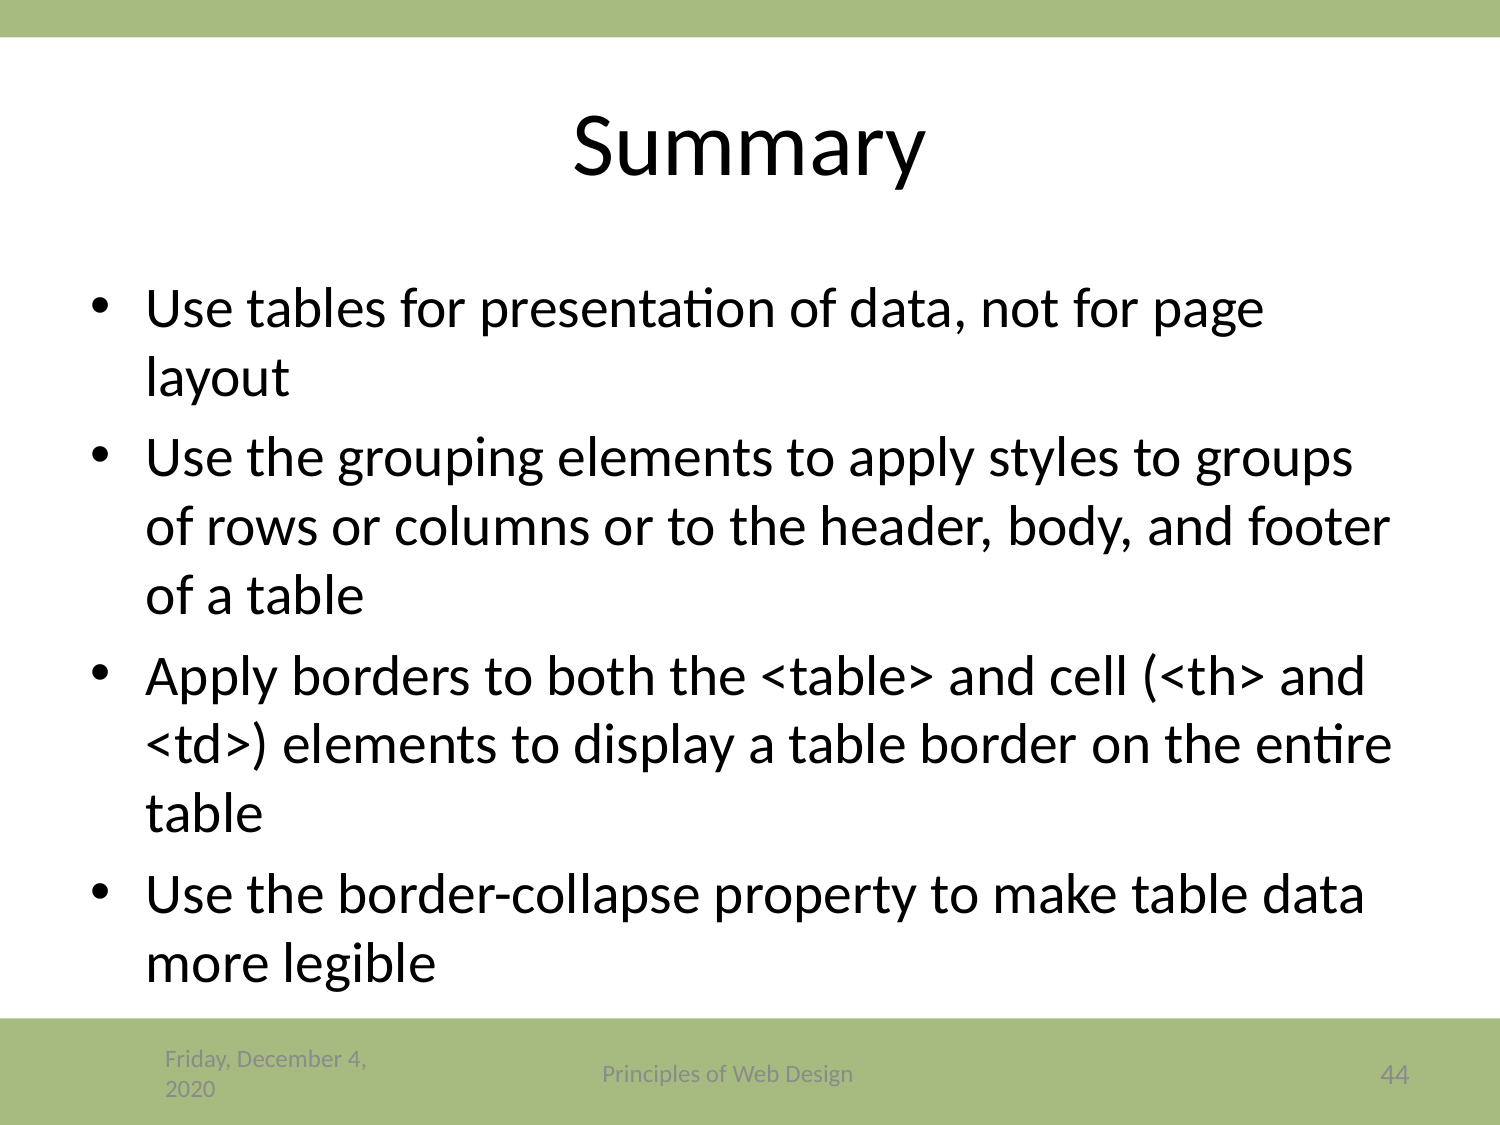

# Summary
Use tables for presentation of data, not for page layout
Use the grouping elements to apply styles to groups of rows or columns or to the header, body, and footer of a table
Apply borders to both the <table> and cell (<th> and <td>) elements to display a table border on the entire table
Use the border-collapse property to make table data more legible

Friday, December 4, 2020
Principles of Web Design
44